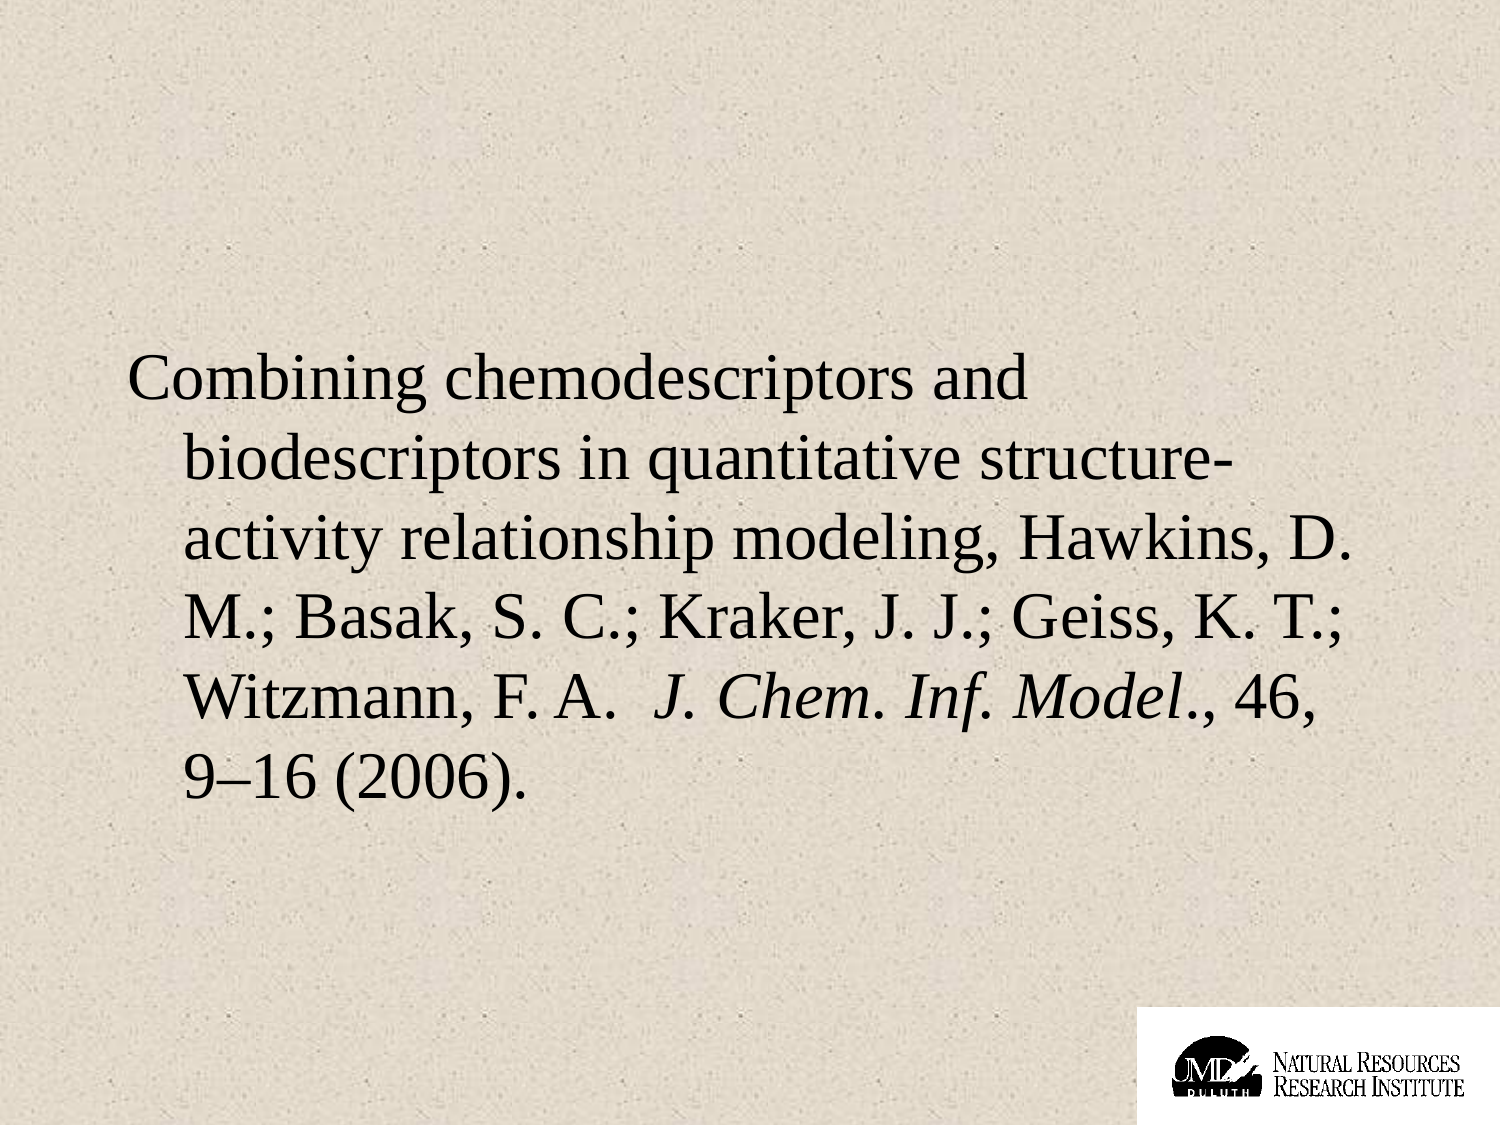

#
Combining chemodescriptors and biodescriptors in quantitative structure-activity relationship modeling, Hawkins, D. M.; Basak, S. C.; Kraker, J. J.; Geiss, K. T.; Witzmann, F. A.  J. Chem. Inf. Model., 46, 9–16 (2006).